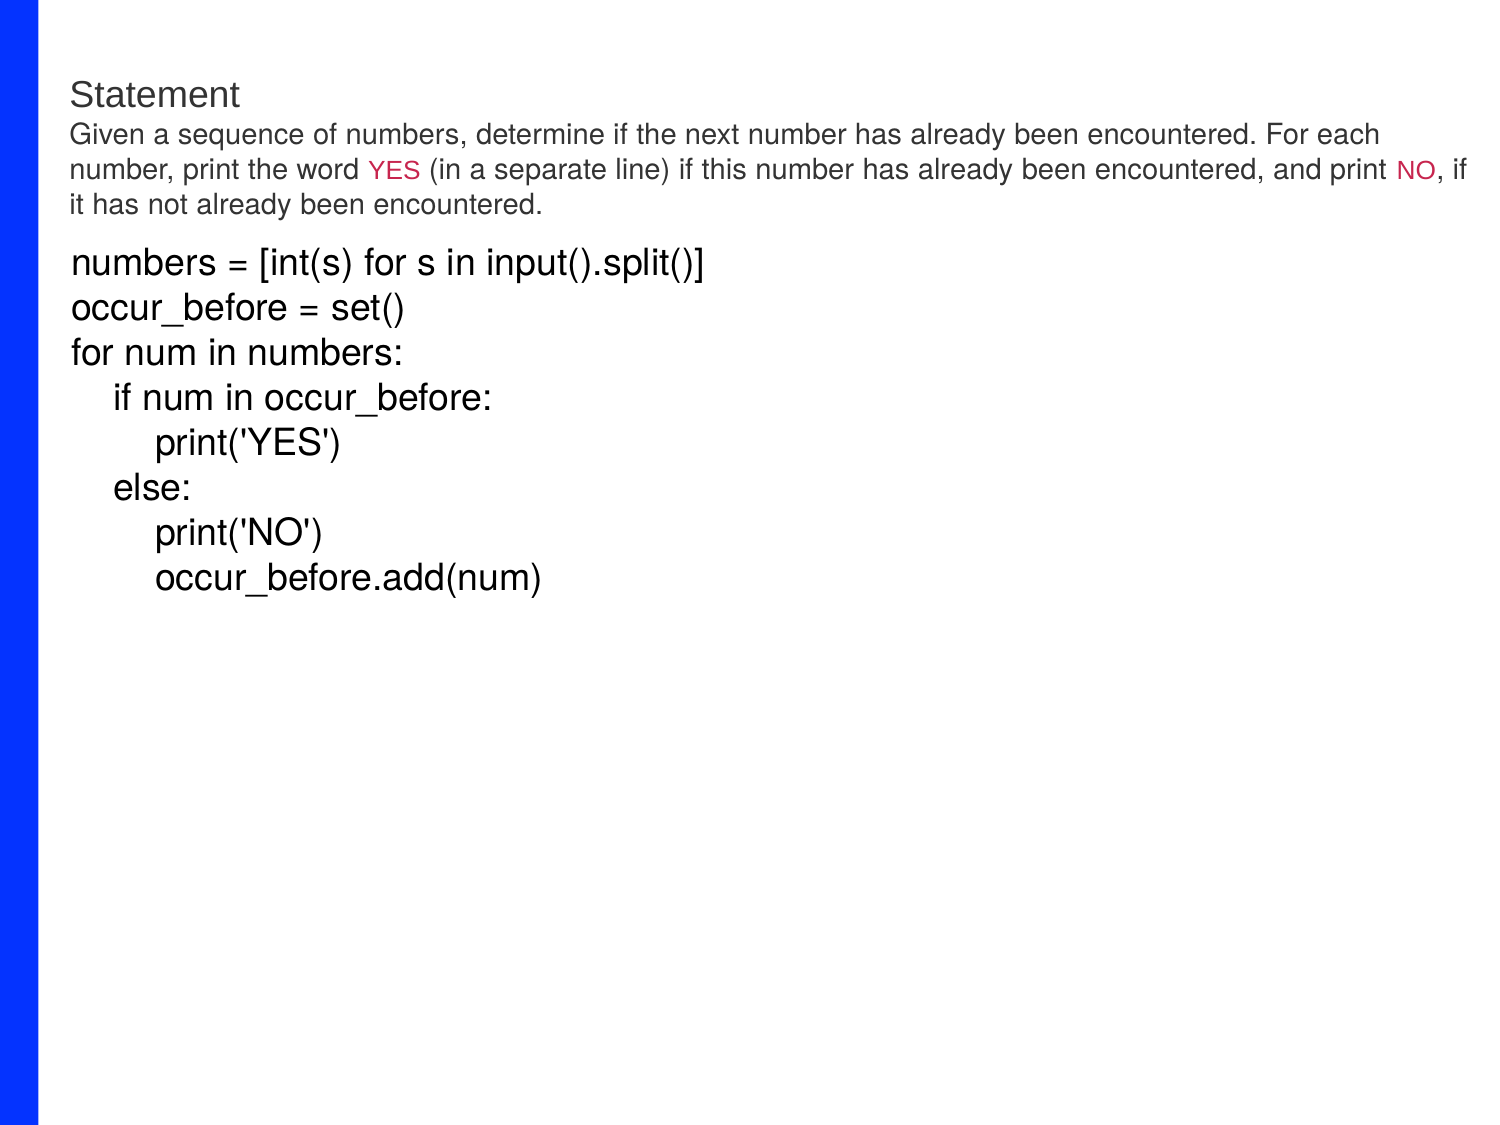

Statement
Given a sequence of numbers, determine if the next number has already been encountered. For each number, print the word YES (in a separate line) if this number has already been encountered, and print NO, if it has not already been encountered.
numbers = [int(s) for s in input().split()]
occur_before = set()
for num in numbers:
    if num in occur_before:
        print('YES')
    else:
        print('NO')
        occur_before.add(num)